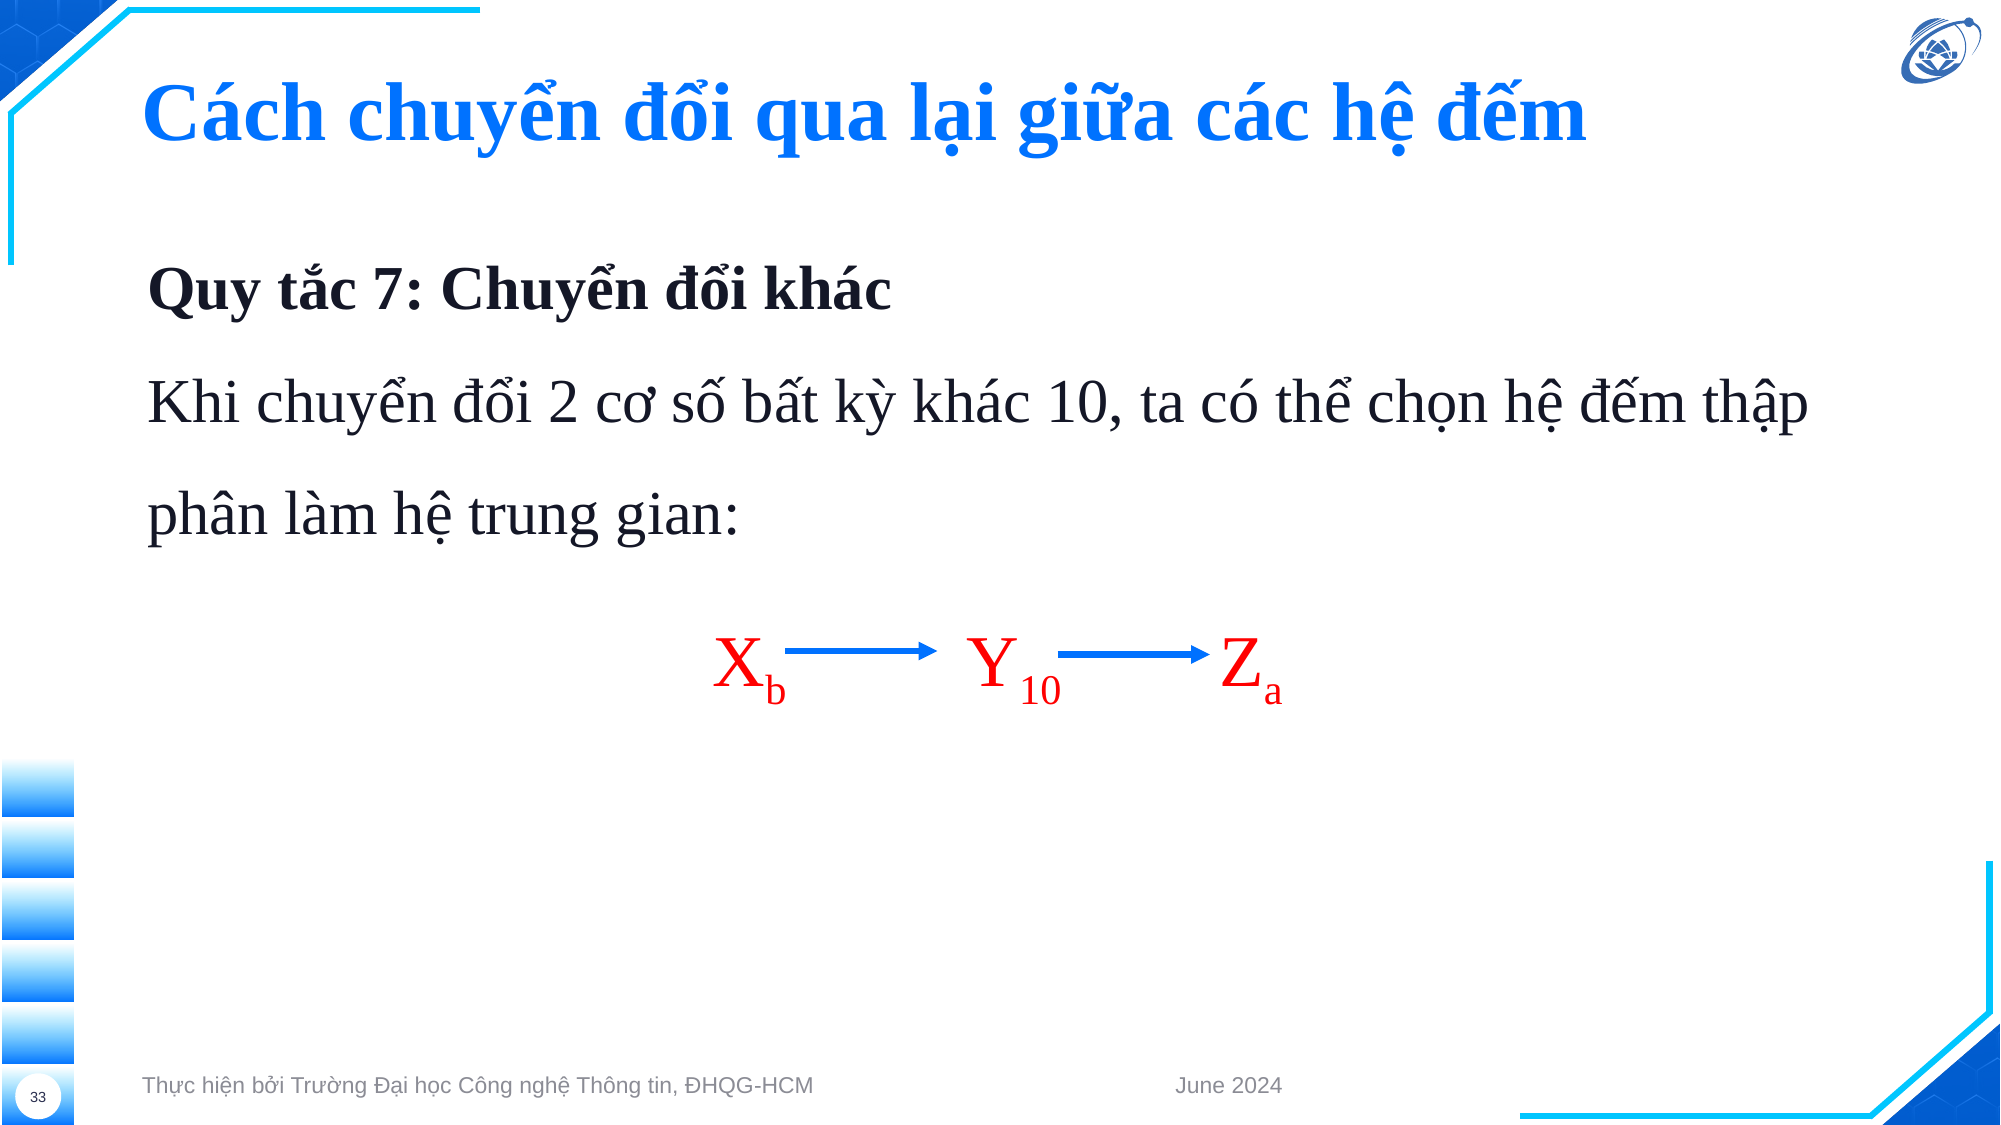

# Cách chuyển đổi qua lại giữa các hệ đếm
Quy tắc 7: Chuyển đổi khác
Khi chuyển đổi 2 cơ số bất kỳ khác 10, ta có thể chọn hệ đếm thập phân làm hệ trung gian:

Xb          Y10               Za

Thực hiện bởi Trường Đại học Công nghệ Thông tin, ĐHQG-HCM
June 2024
33